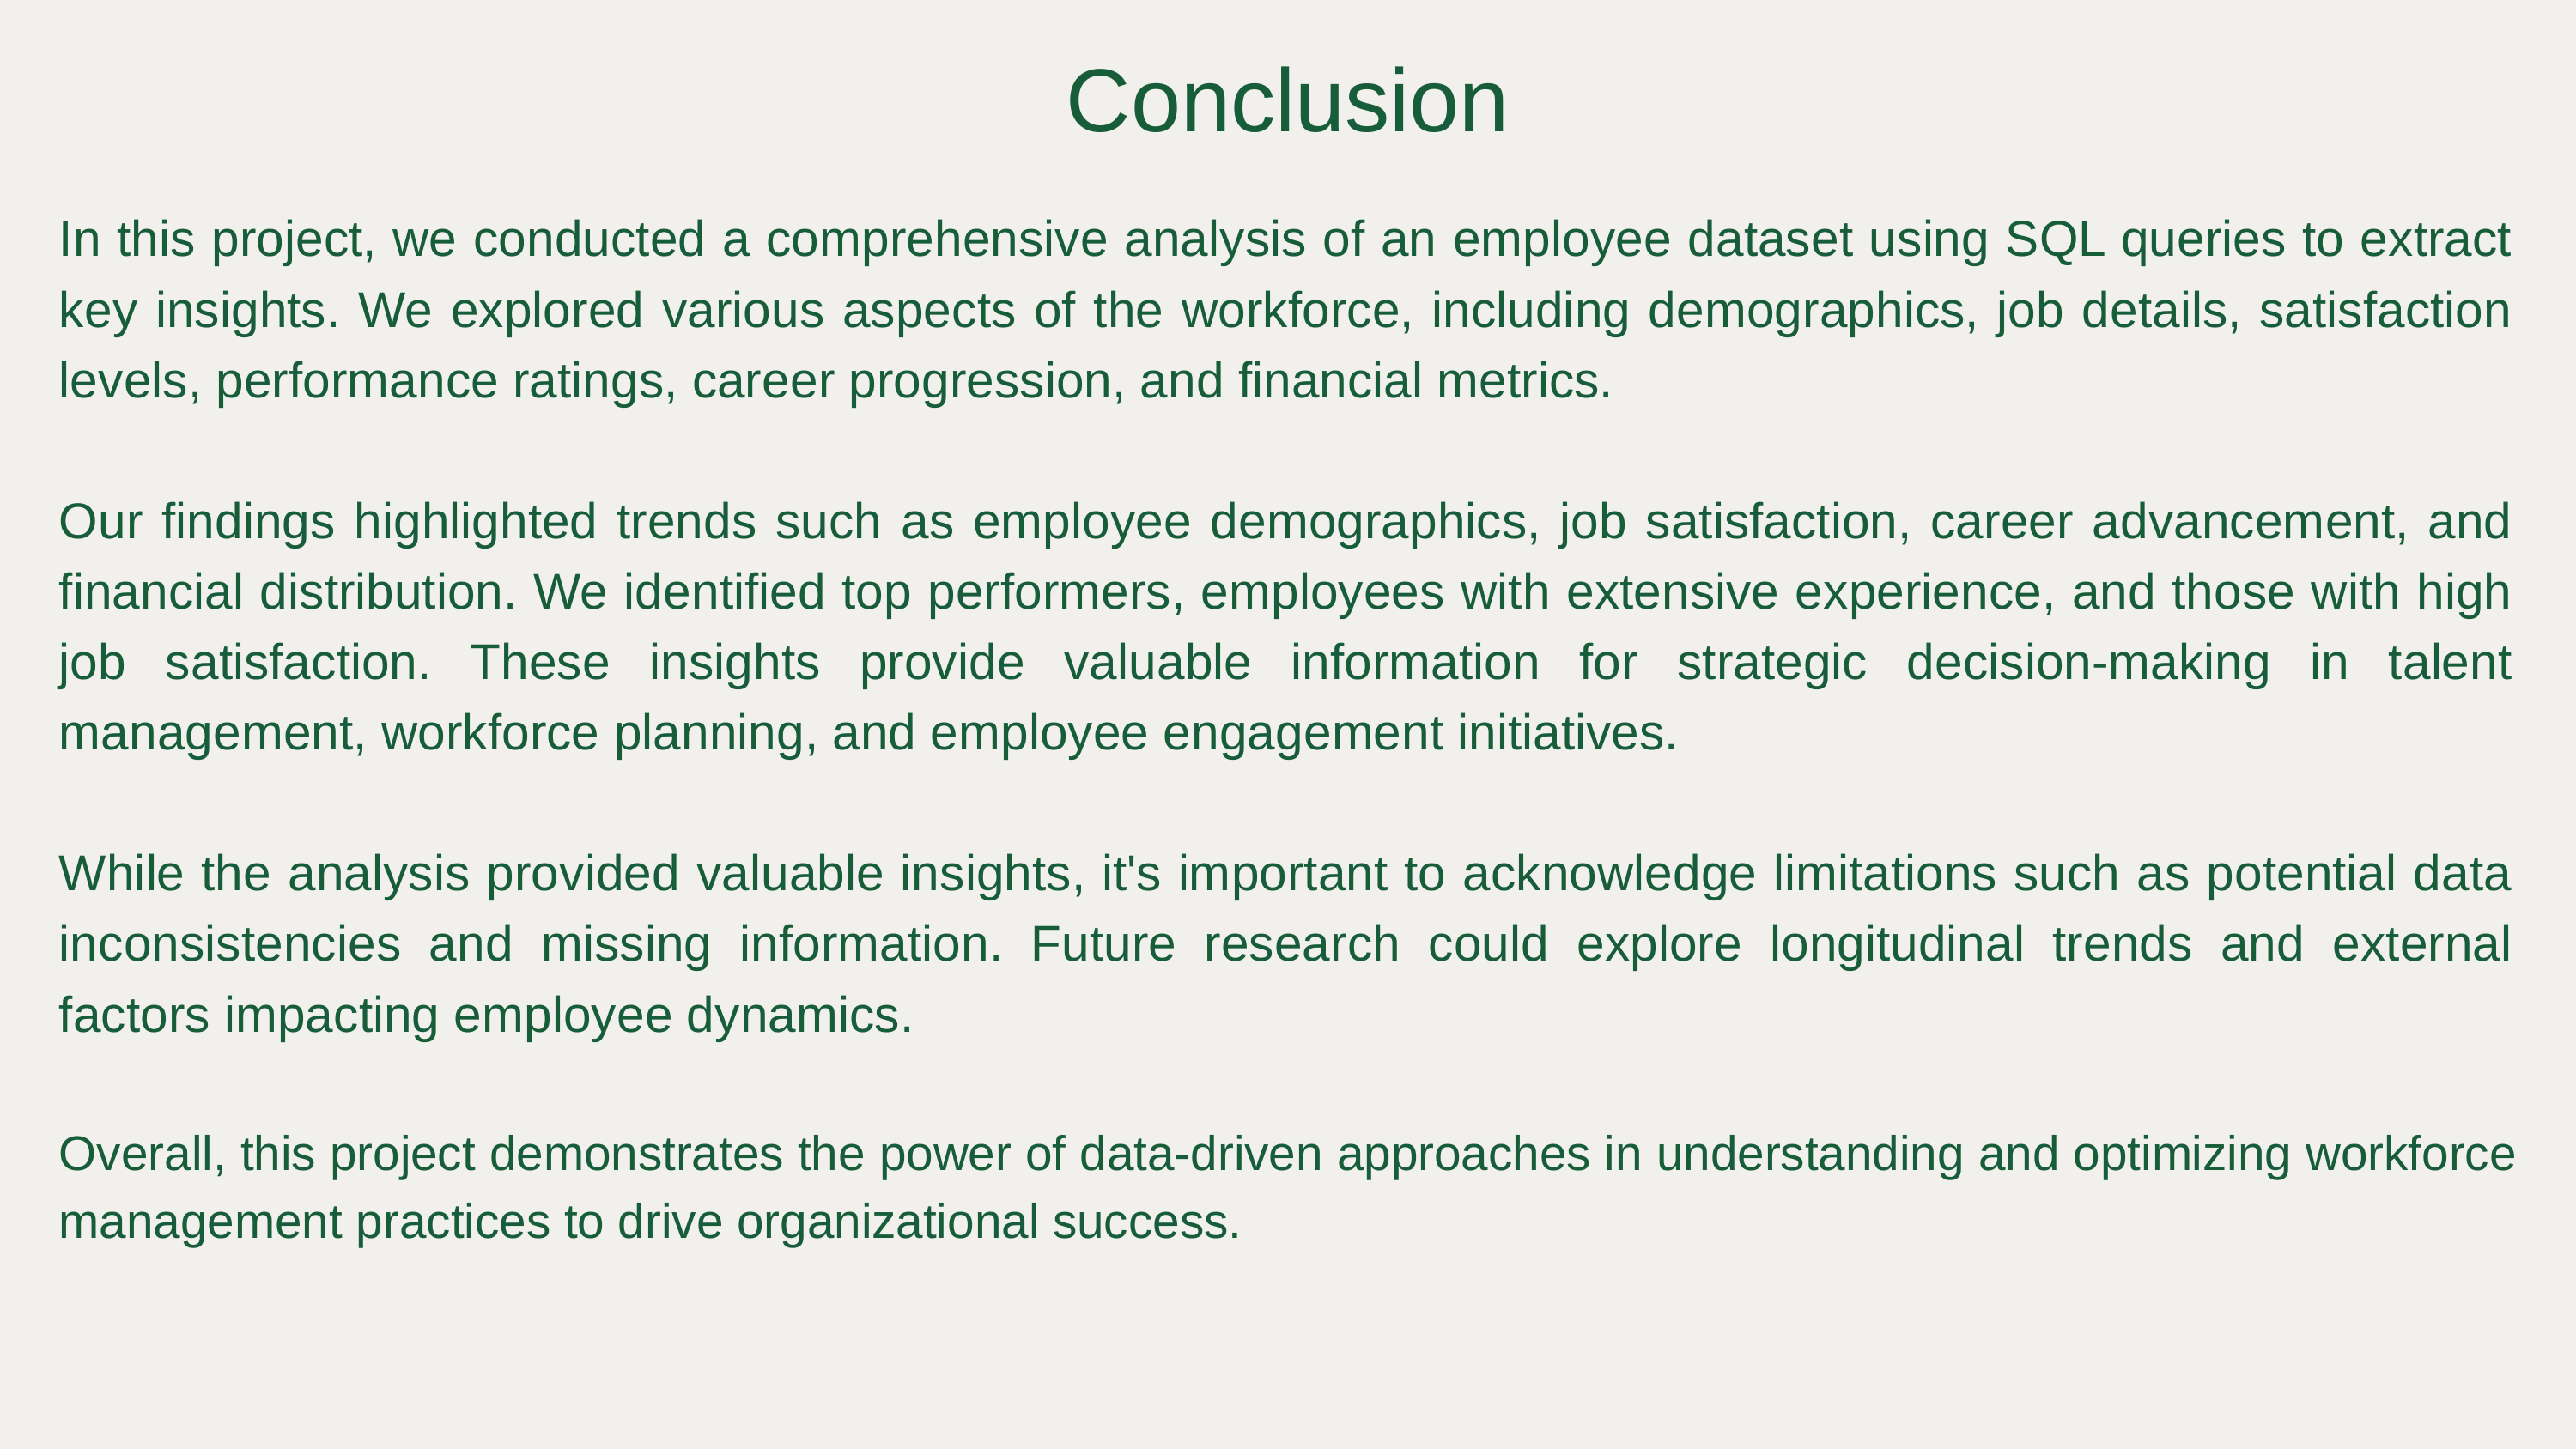

Conclusion
In this project, we conducted a comprehensive analysis of an employee dataset using SQL queries to extract key insights. We explored various aspects of the workforce, including demographics, job details, satisfaction levels, performance ratings, career progression, and financial metrics.

Our findings highlighted trends such as employee demographics, job satisfaction, career advancement, and financial distribution. We identified top performers, employees with extensive experience, and those with high job satisfaction. These insights provide valuable information for strategic decision-making in talent management, workforce planning, and employee engagement initiatives.

While the analysis provided valuable insights, it's important to acknowledge limitations such as potential data inconsistencies and missing information. Future research could explore longitudinal trends and external factors impacting employee dynamics.

Overall, this project demonstrates the power of data-driven approaches in understanding and optimizing workforce management practices to drive organizational success.